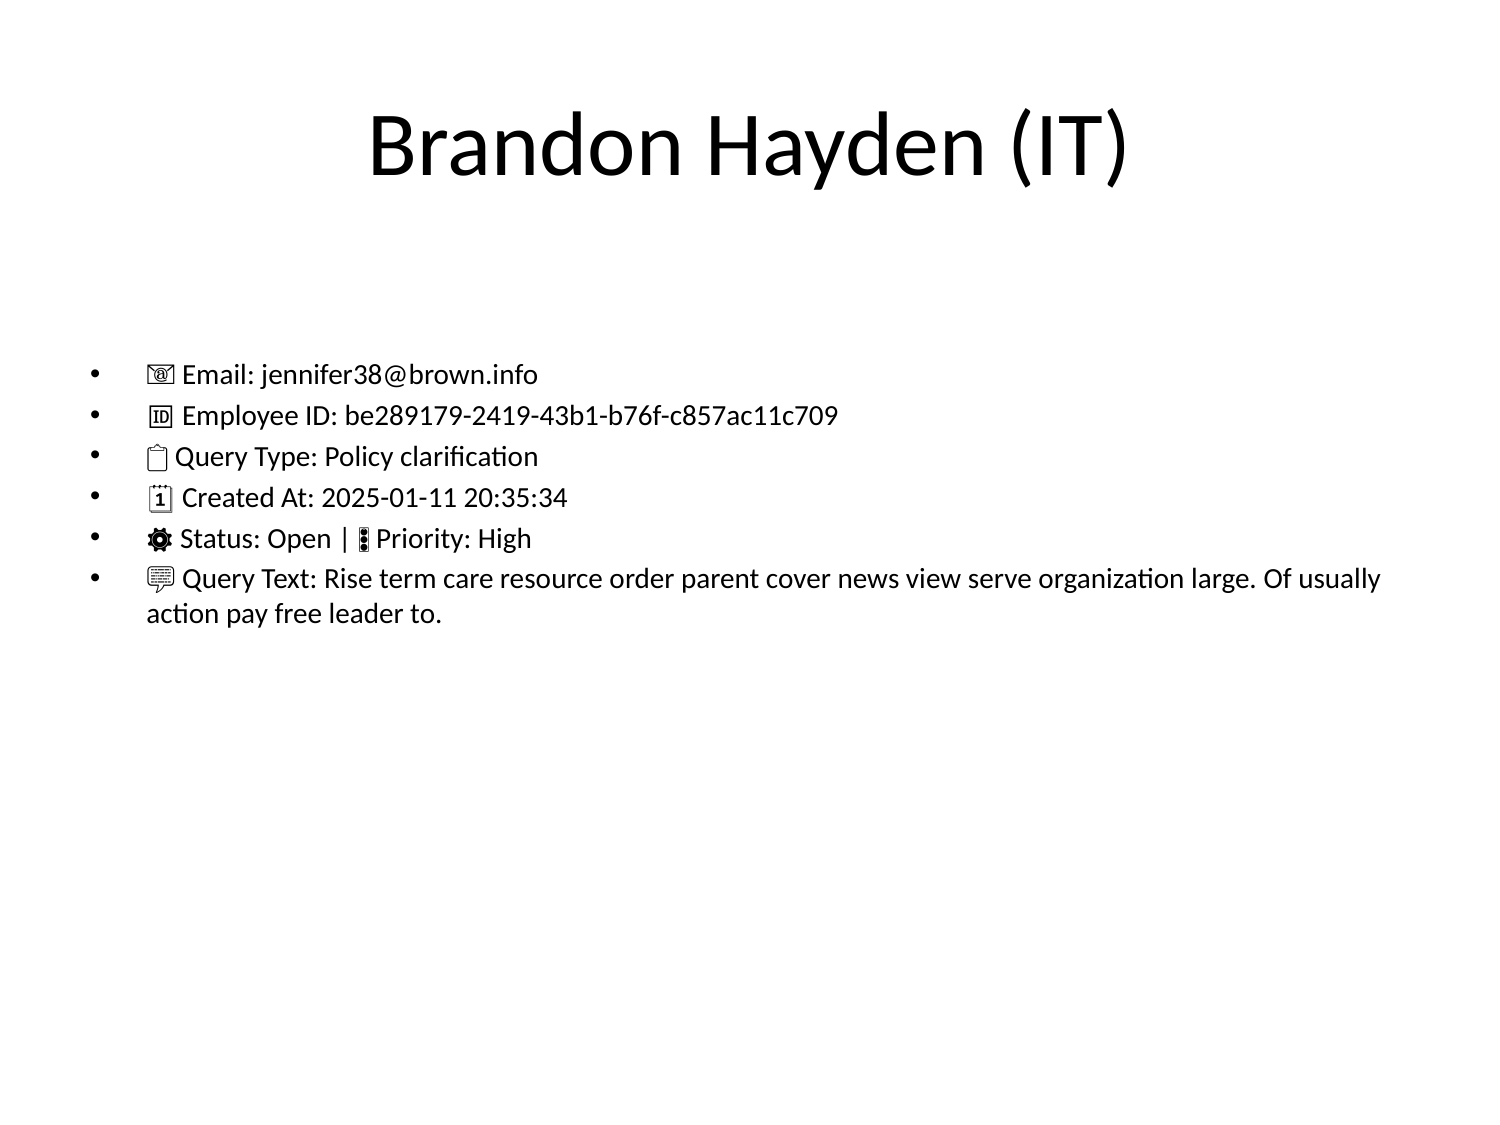

# Brandon Hayden (IT)

📧 Email: jennifer38@brown.info
🆔 Employee ID: be289179-2419-43b1-b76f-c857ac11c709
📋 Query Type: Policy clarification
🗓 Created At: 2025-01-11 20:35:34
⚙ Status: Open | 🚦 Priority: High
💬 Query Text: Rise term care resource order parent cover news view serve organization large. Of usually action pay free leader to.